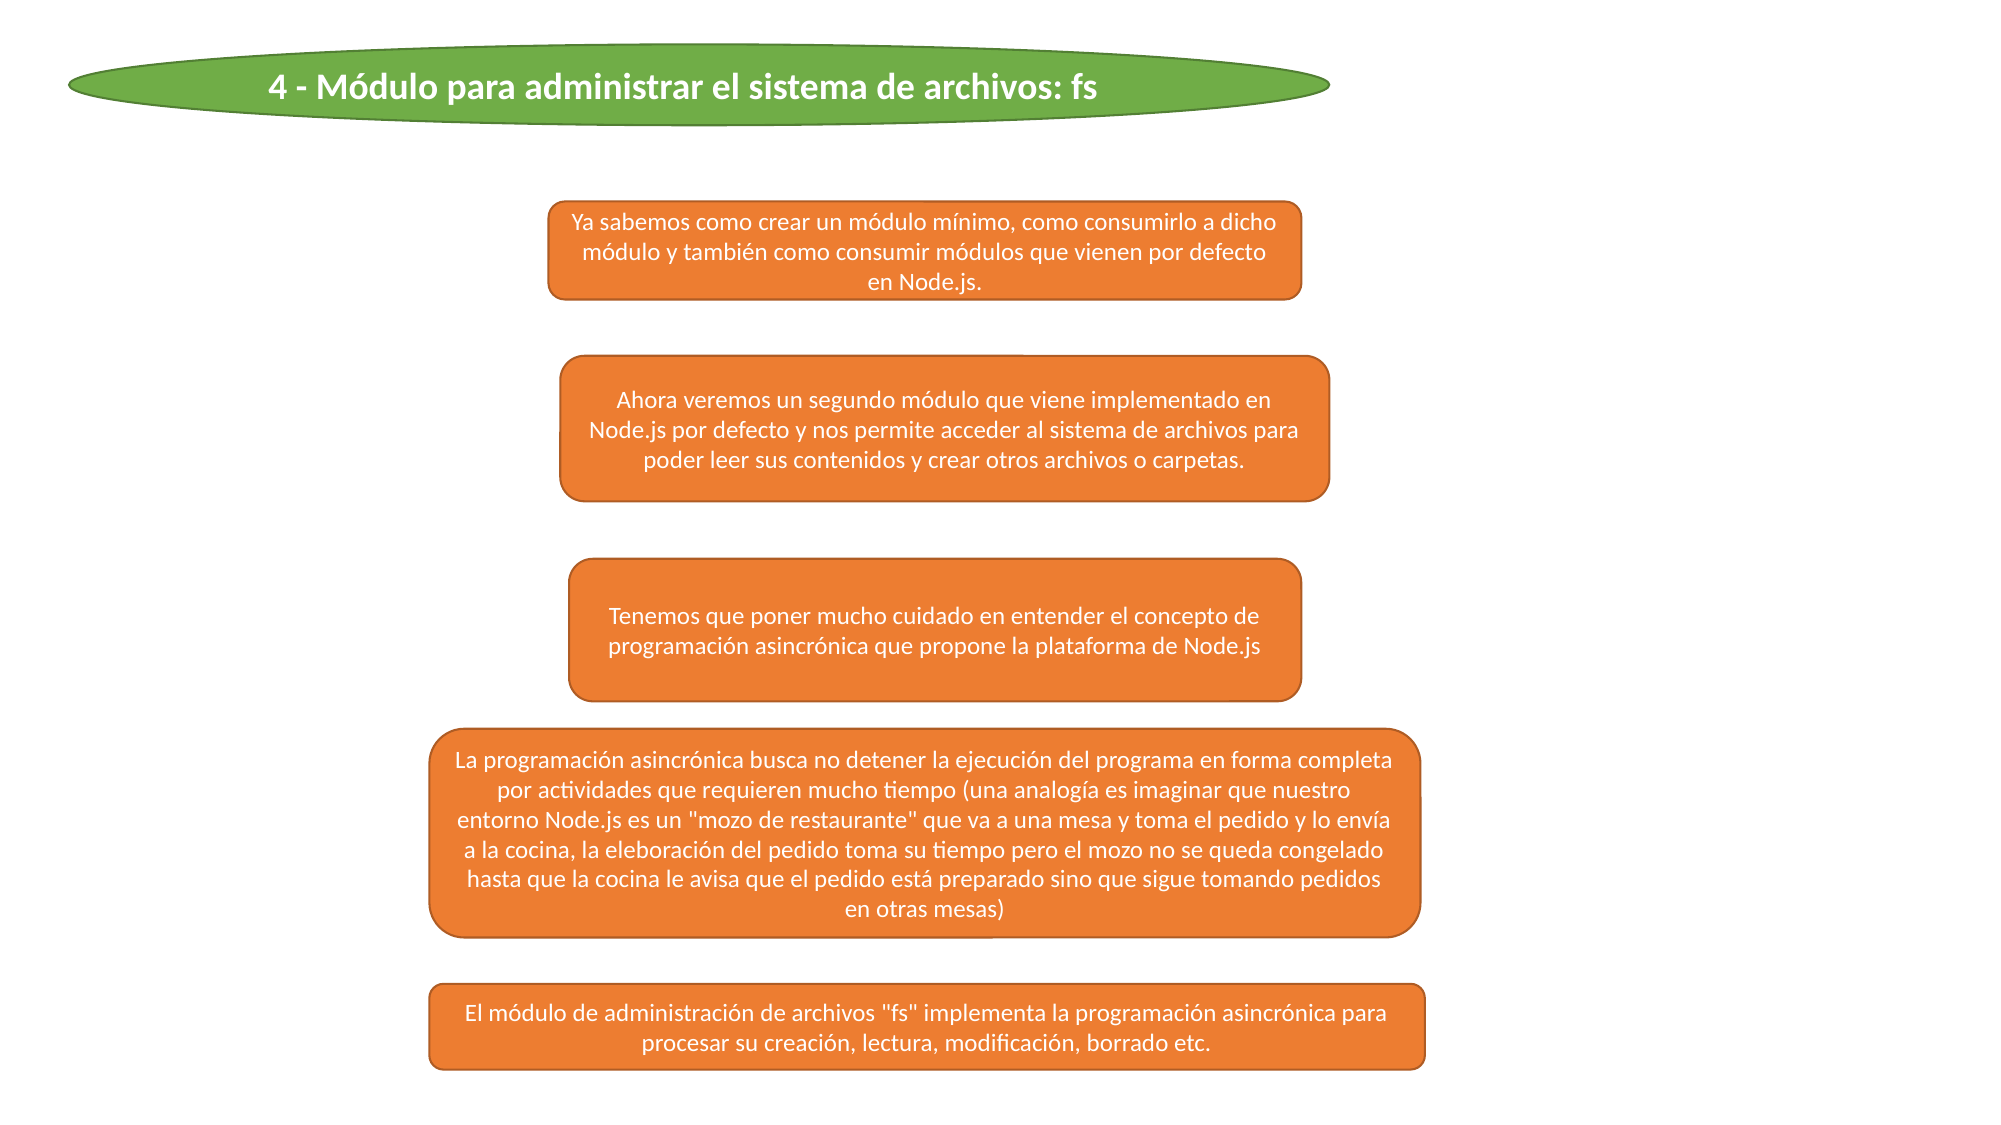

4 - Módulo para administrar el sistema de archivos: fs
Ya sabemos como crear un módulo mínimo, como consumirlo a dicho módulo y también como consumir módulos que vienen por defecto en Node.js.
Ahora veremos un segundo módulo que viene implementado en Node.js por defecto y nos permite acceder al sistema de archivos para poder leer sus contenidos y crear otros archivos o carpetas.
Tenemos que poner mucho cuidado en entender el concepto de programación asincrónica que propone la plataforma de Node.js
La programación asincrónica busca no detener la ejecución del programa en forma completa por actividades que requieren mucho tiempo (una analogía es imaginar que nuestro entorno Node.js es un "mozo de restaurante" que va a una mesa y toma el pedido y lo envía a la cocina, la eleboración del pedido toma su tiempo pero el mozo no se queda congelado hasta que la cocina le avisa que el pedido está preparado sino que sigue tomando pedidos en otras mesas)
El módulo de administración de archivos "fs" implementa la programación asincrónica para procesar su creación, lectura, modificación, borrado etc.